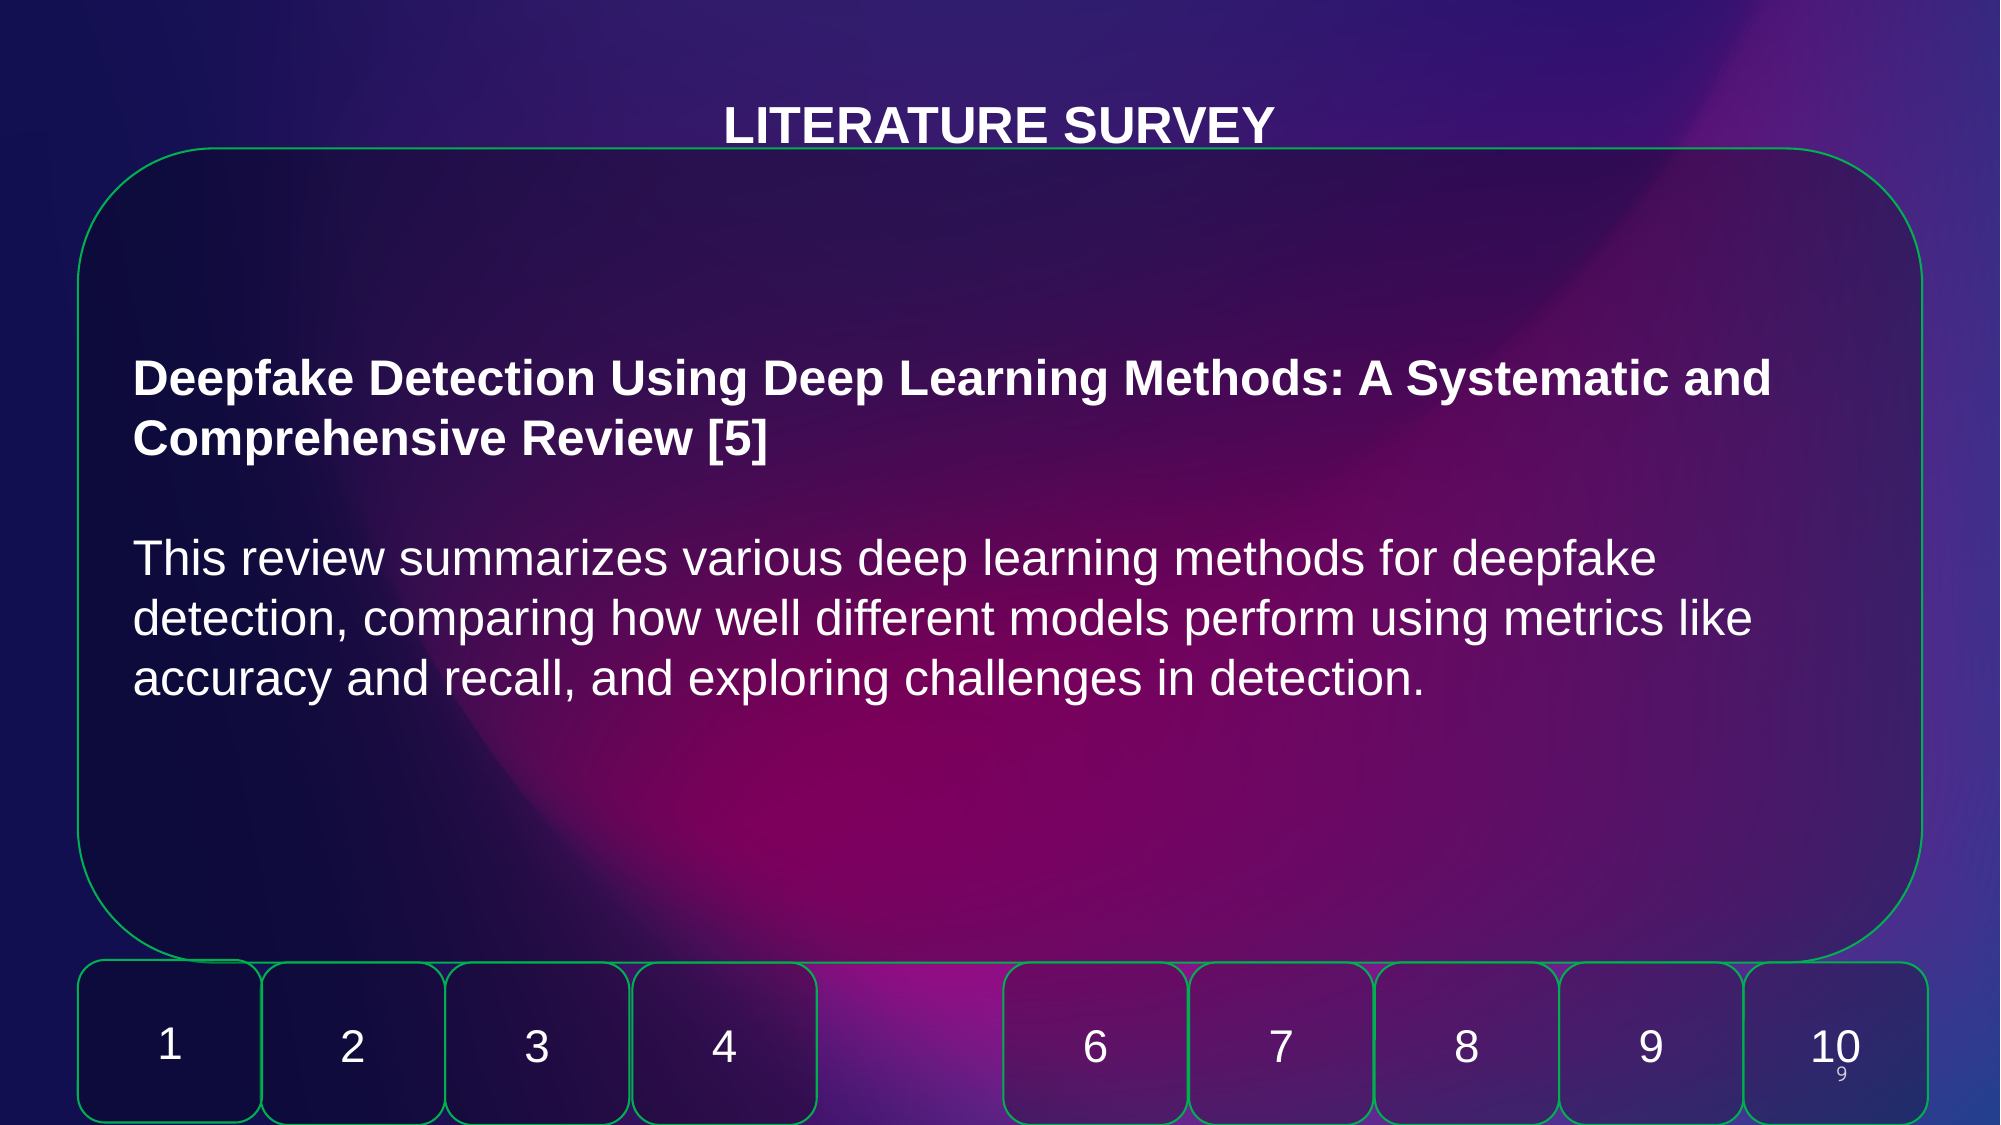

LITERATURE SURVEY
Deepfake Detection Using Deep Learning Methods: A Systematic and Comprehensive Review [5]
This review summarizes various deep learning methods for deepfake detection, comparing how well different models perform using metrics like accuracy and recall, and exploring challenges in detection.

1
2
3
4
6
7
8
9
10
9